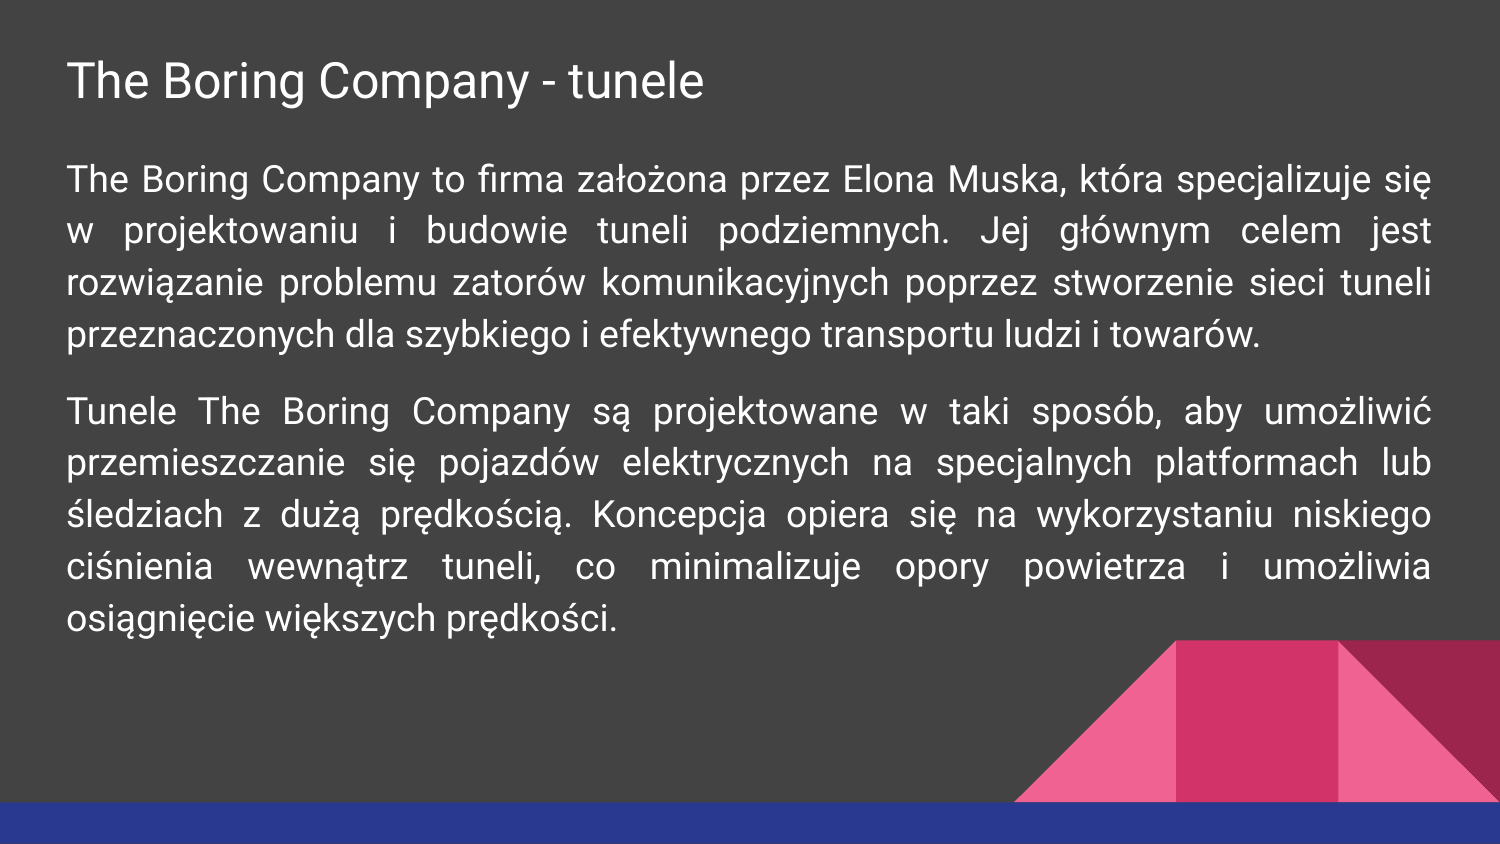

# The Boring Company - tunele
The Boring Company to firma założona przez Elona Muska, która specjalizuje się w projektowaniu i budowie tuneli podziemnych. Jej głównym celem jest rozwiązanie problemu zatorów komunikacyjnych poprzez stworzenie sieci tuneli przeznaczonych dla szybkiego i efektywnego transportu ludzi i towarów.
Tunele The Boring Company są projektowane w taki sposób, aby umożliwić przemieszczanie się pojazdów elektrycznych na specjalnych platformach lub śledziach z dużą prędkością. Koncepcja opiera się na wykorzystaniu niskiego ciśnienia wewnątrz tuneli, co minimalizuje opory powietrza i umożliwia osiągnięcie większych prędkości.